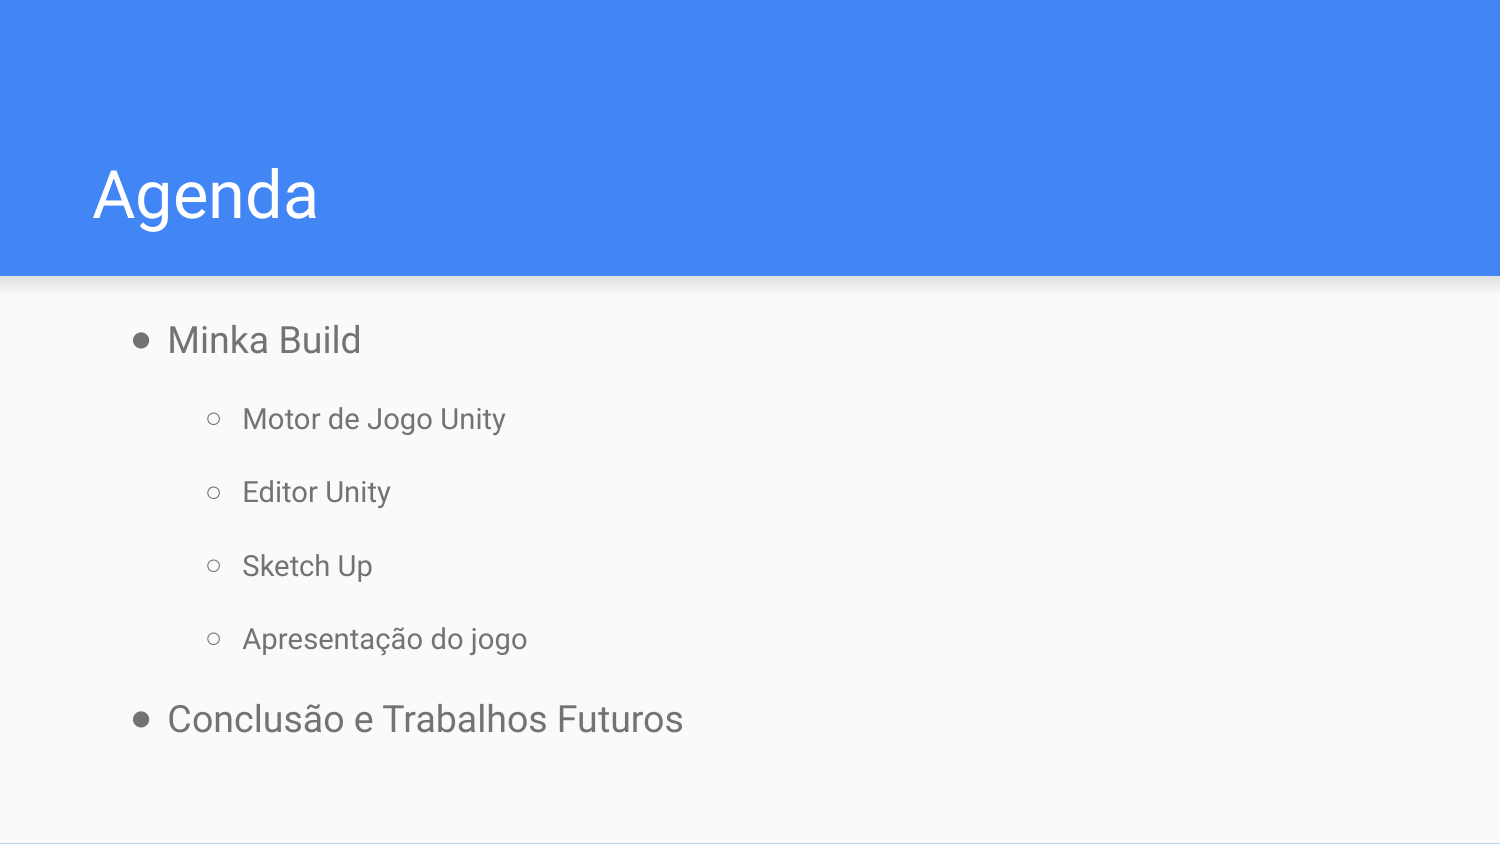

# Agenda
Minka Build
Motor de Jogo Unity
Editor Unity
Sketch Up
Apresentação do jogo
Conclusão e Trabalhos Futuros